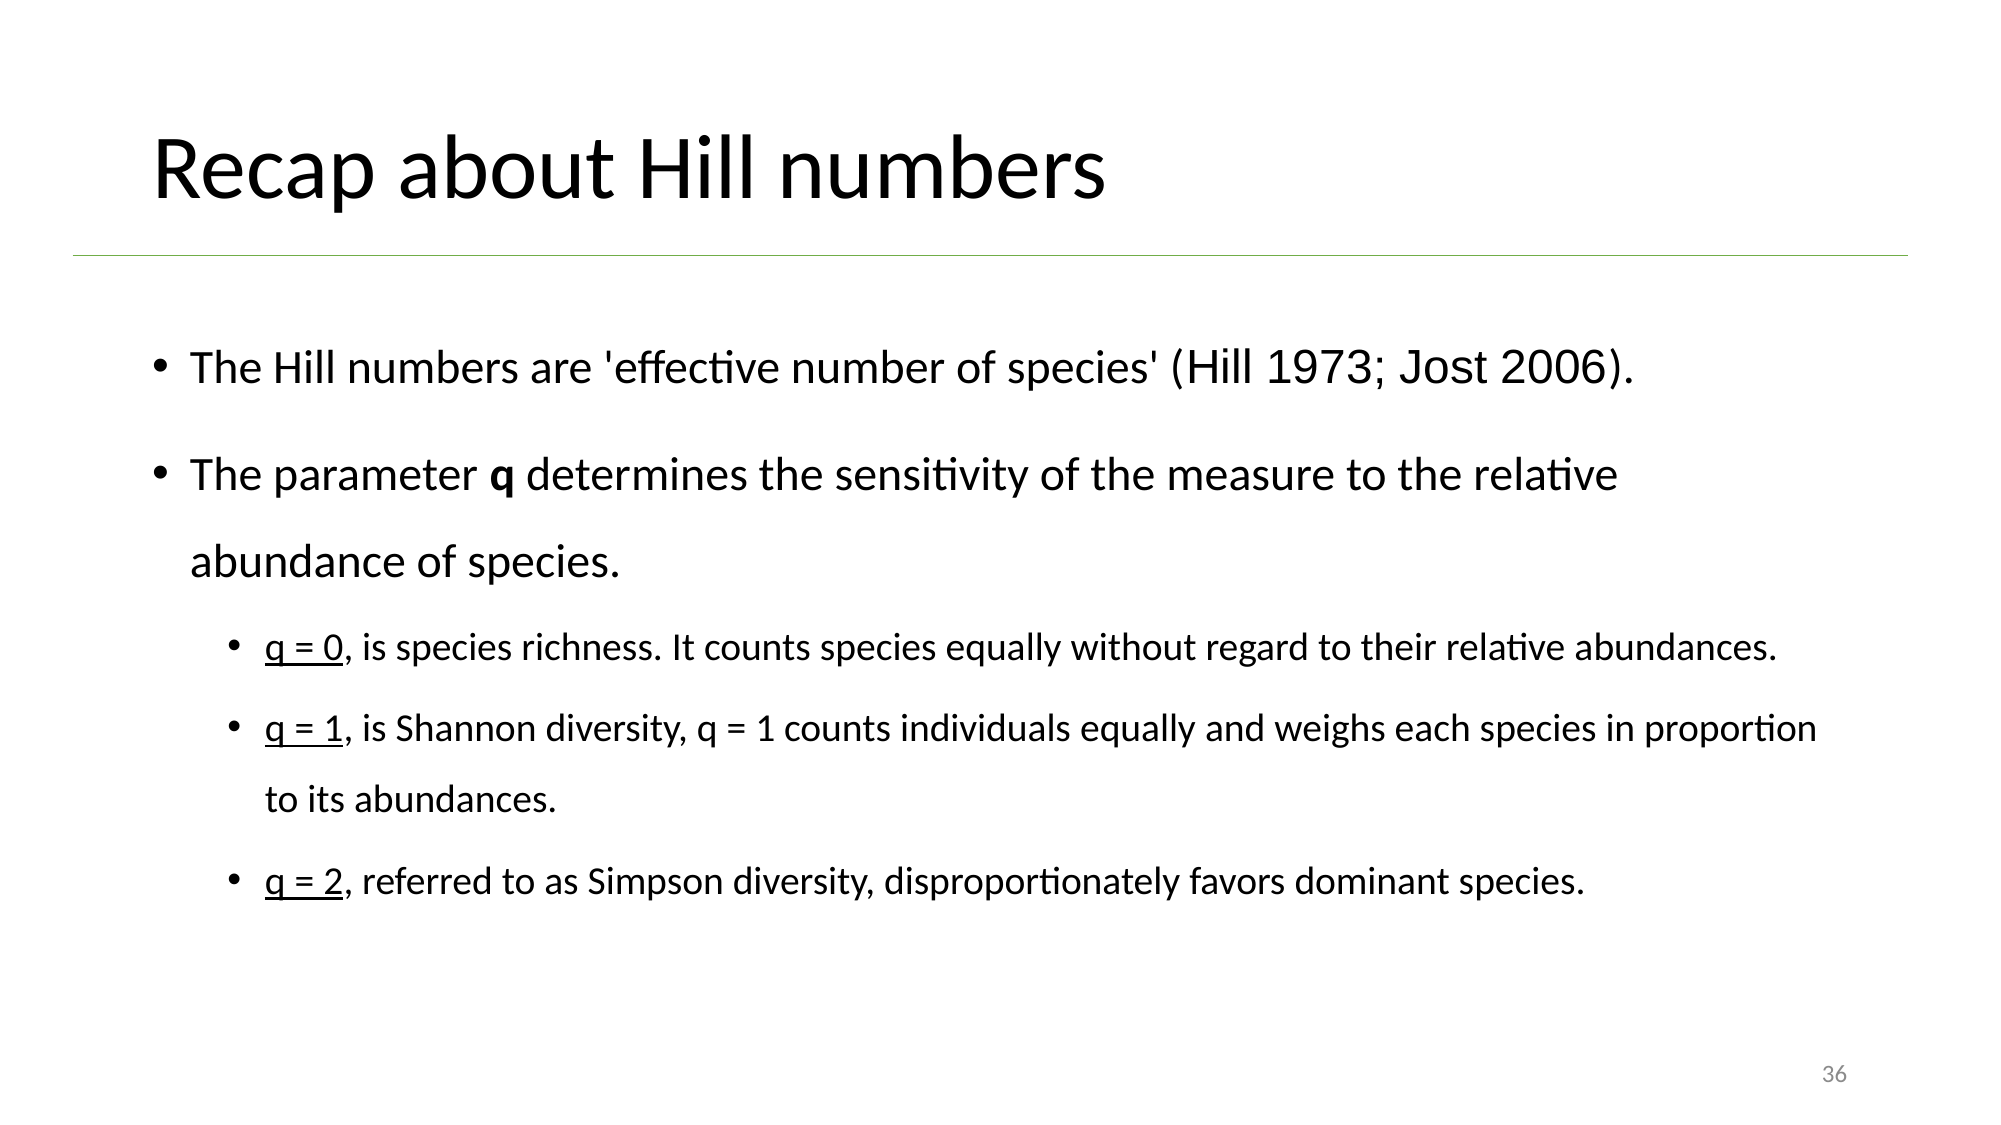

# Recap about Hill numbers
The Hill numbers are 'effective number of species' (Hill 1973; Jost 2006).
The parameter q determines the sensitivity of the measure to the relative abundance of species.
q = 0, is species richness. It counts species equally without regard to their relative abundances.
q = 1, is Shannon diversity, q = 1 counts individuals equally and weighs each species in proportion to its abundances.
q = 2, referred to as Simpson diversity, disproportionately favors dominant species.

36